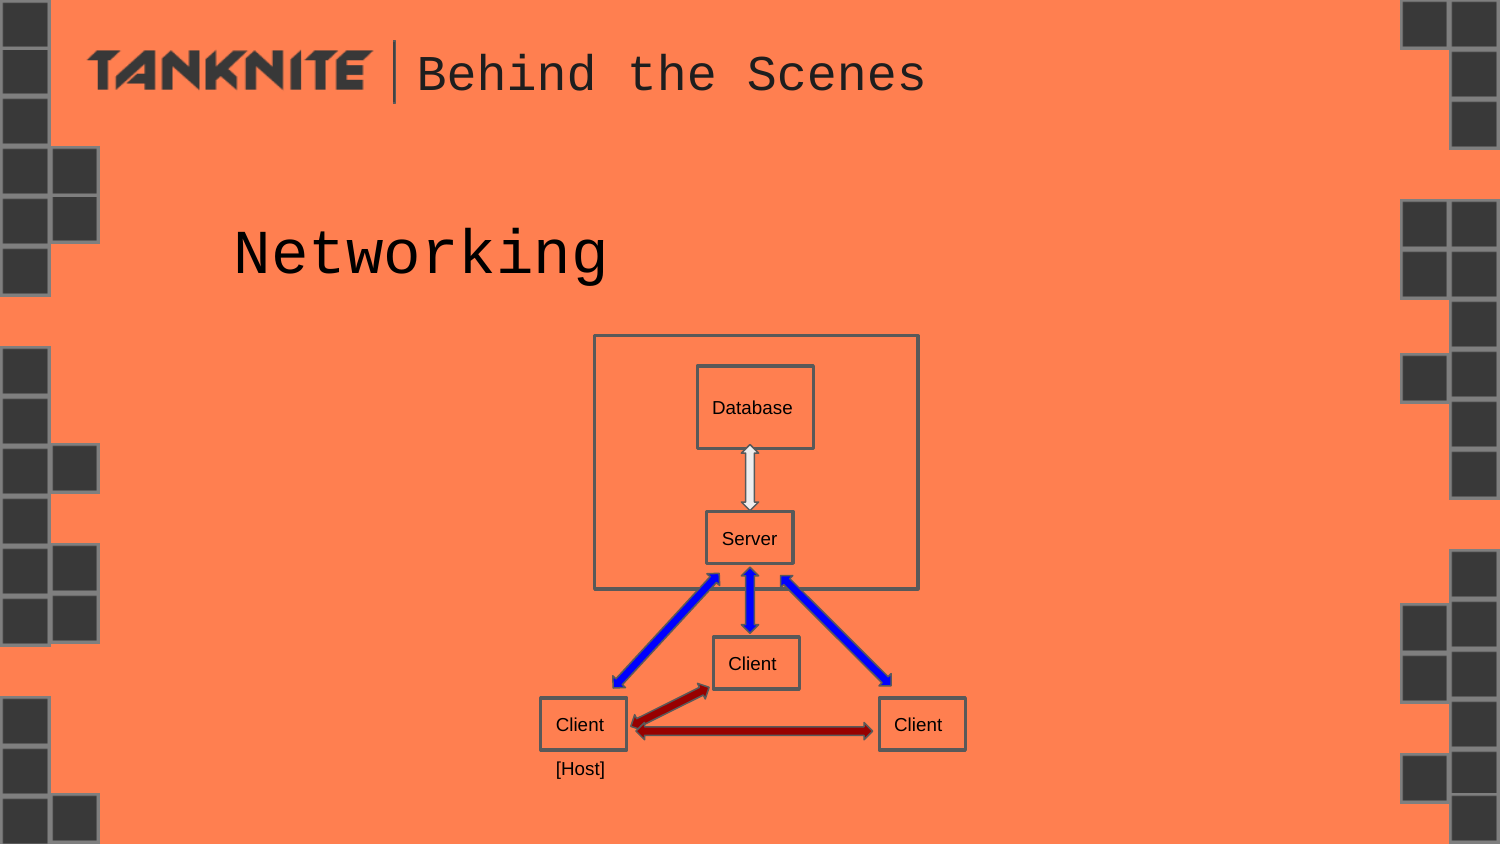

Behind the Scenes
Networking

Database

Server

Client
Client
Client

[Host]